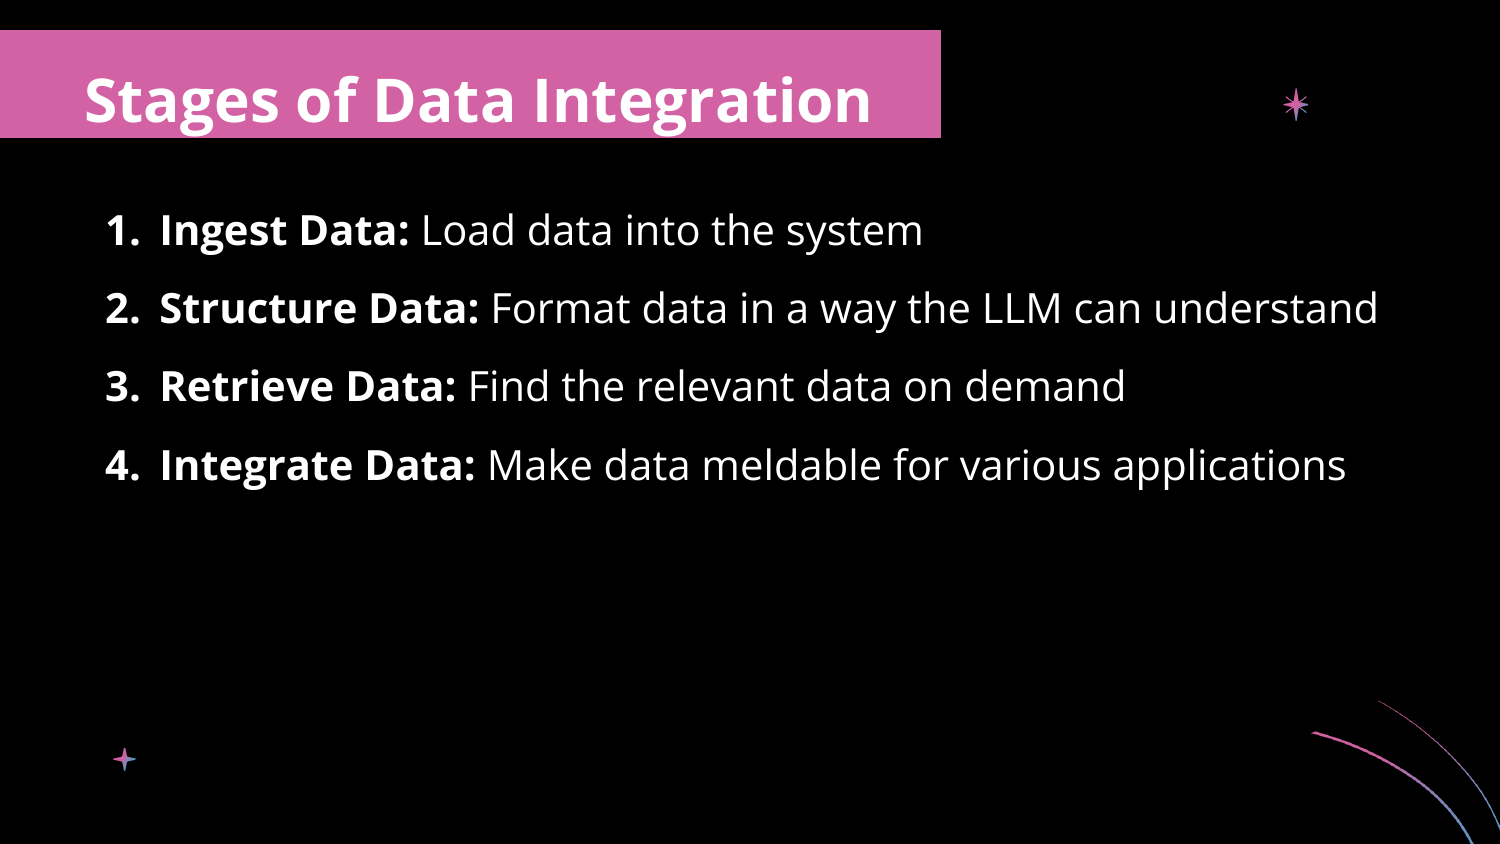

Stages of Data Integration

Ingest Data: Load data into the system
Structure Data: Format data in a way the LLM can understand
Retrieve Data: Find the relevant data on demand
Integrate Data: Make data meldable for various applications